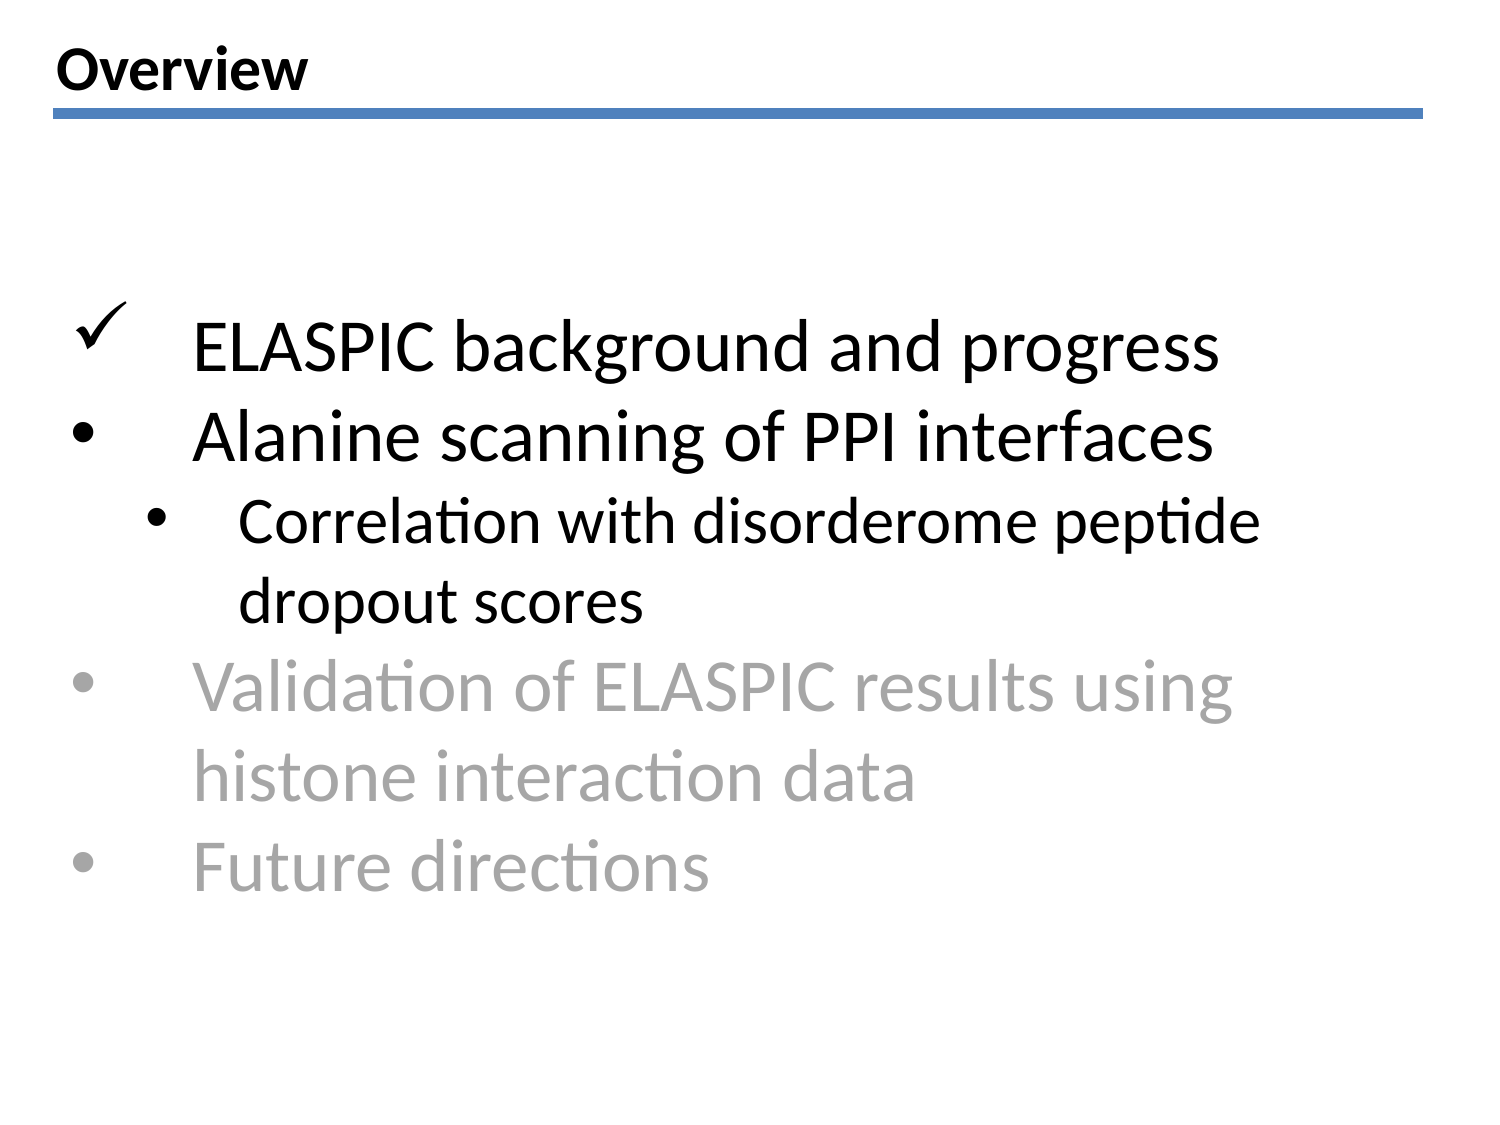

# Overview
ELASPIC background and progress
Alanine scanning of PPI interfaces
Correlation with disorderome peptide dropout scores
Validation of ELASPIC results using histone interaction data
Future directions